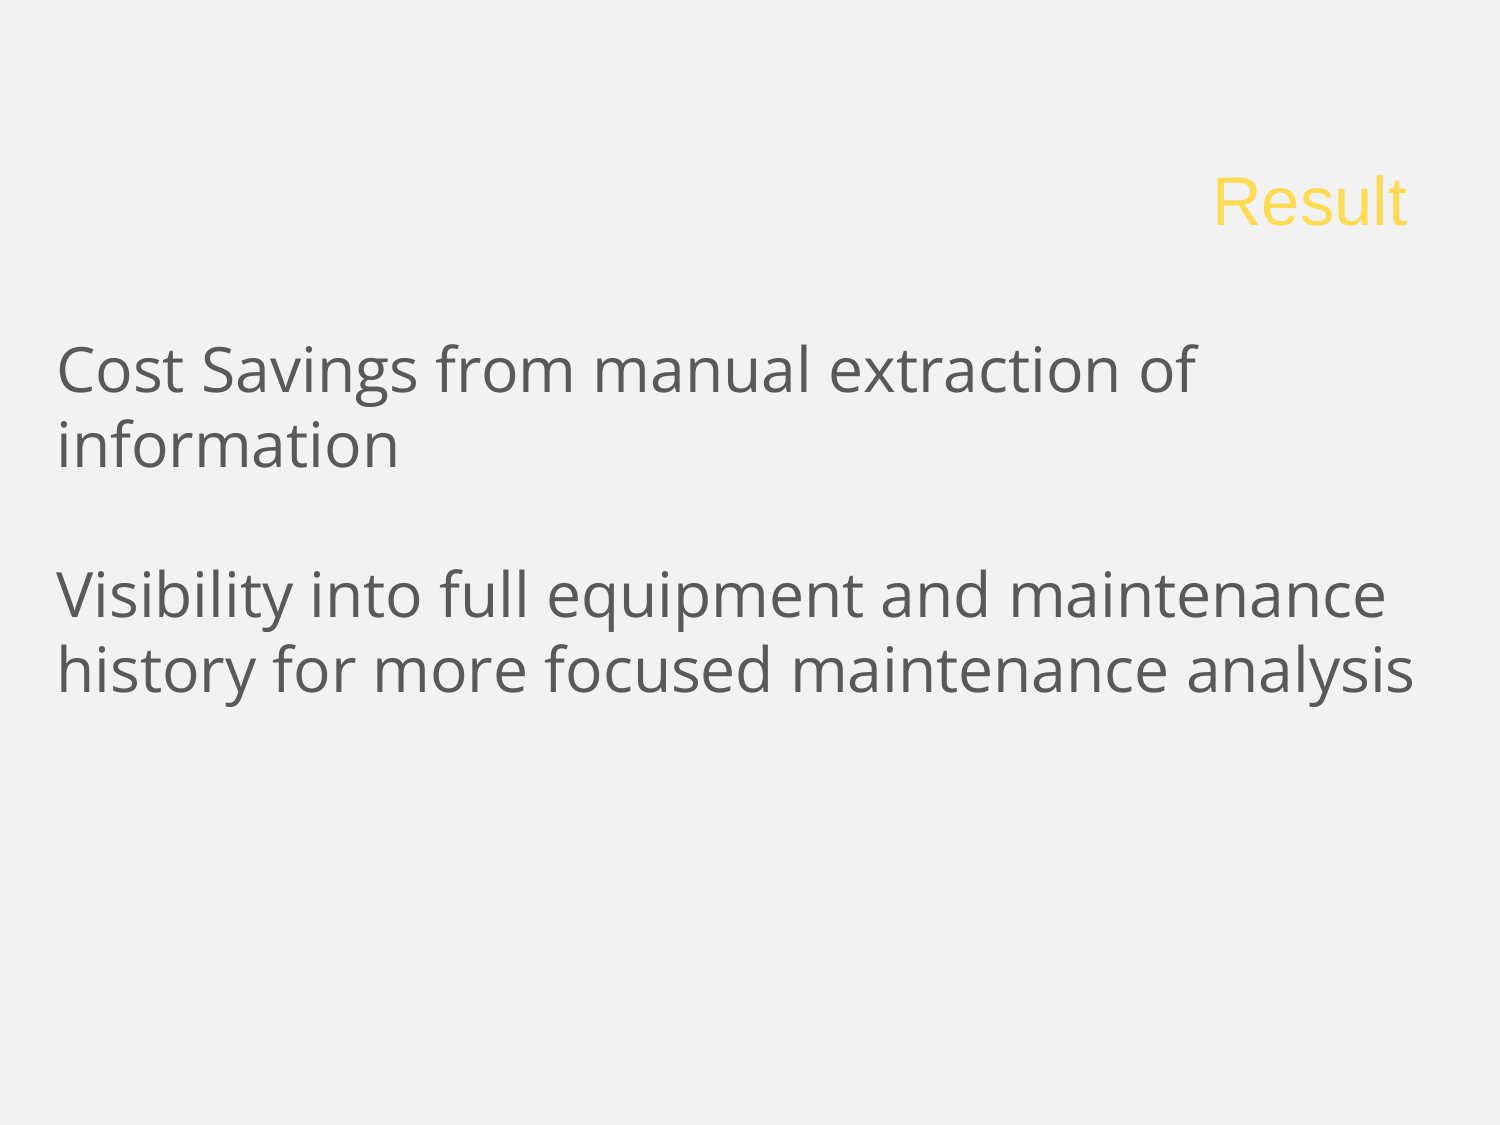

Result
Cost Savings from manual extraction of information

Visibility into full equipment and maintenance history for more focused maintenance analysis